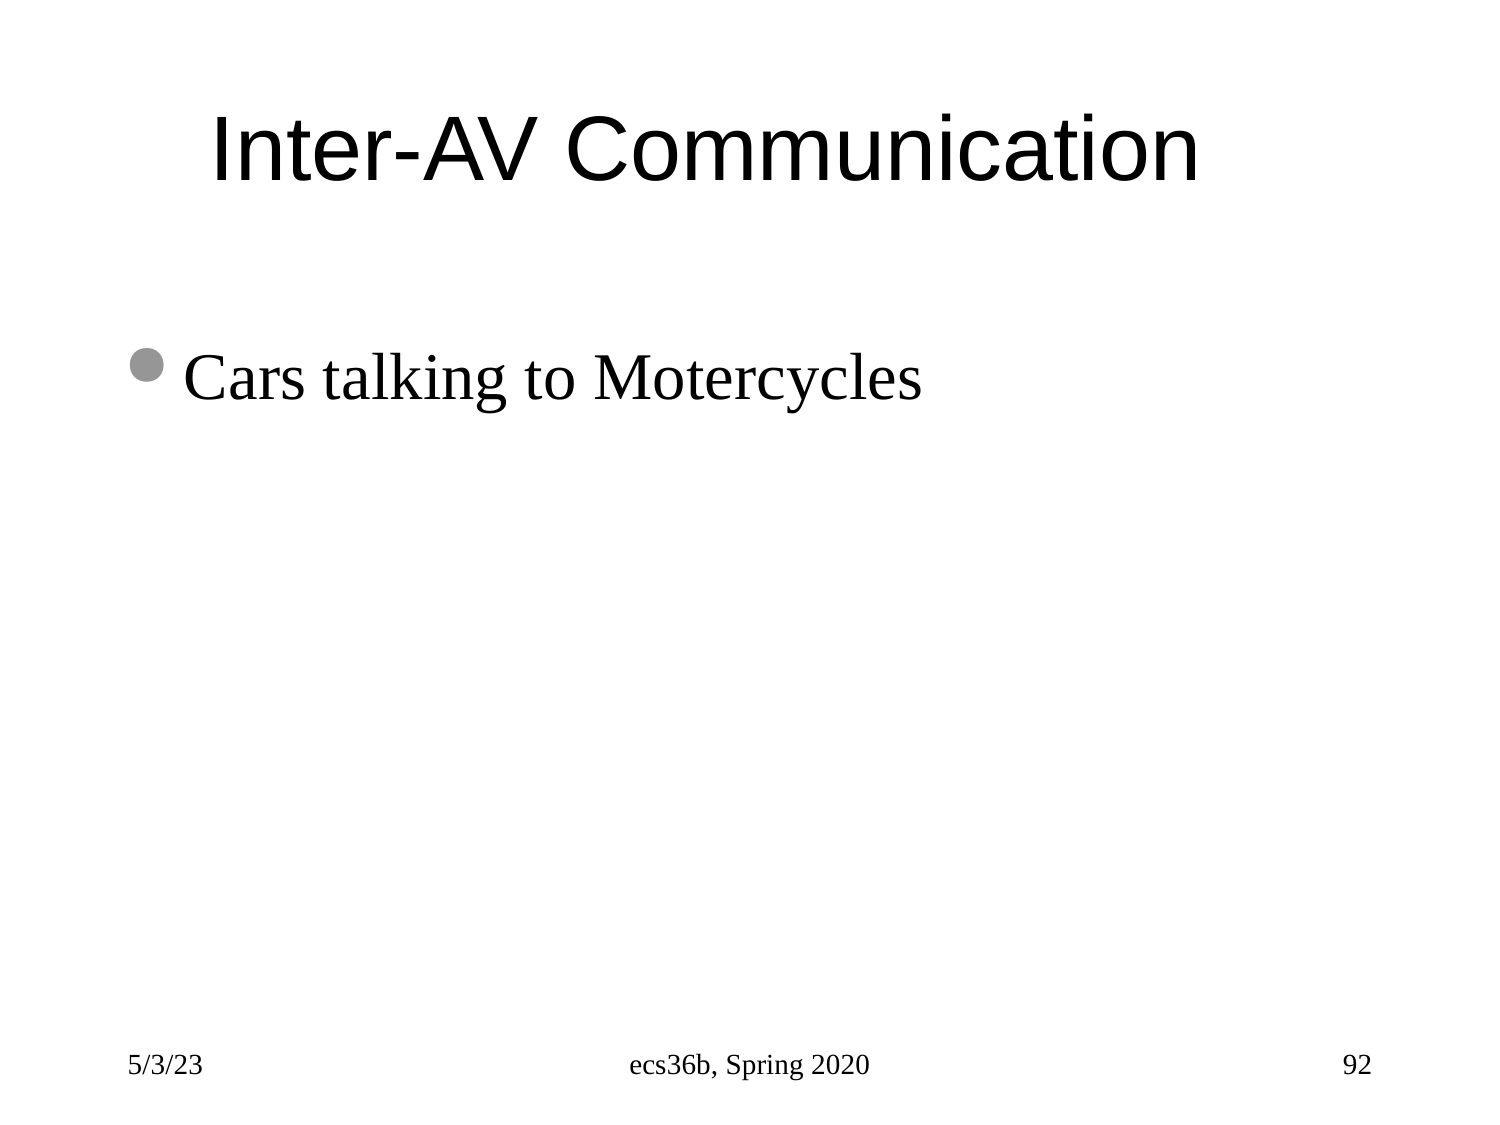

# Inter-AV Communication
Cars talking to Motercycles
5/3/23
ecs36b, Spring 2020
92